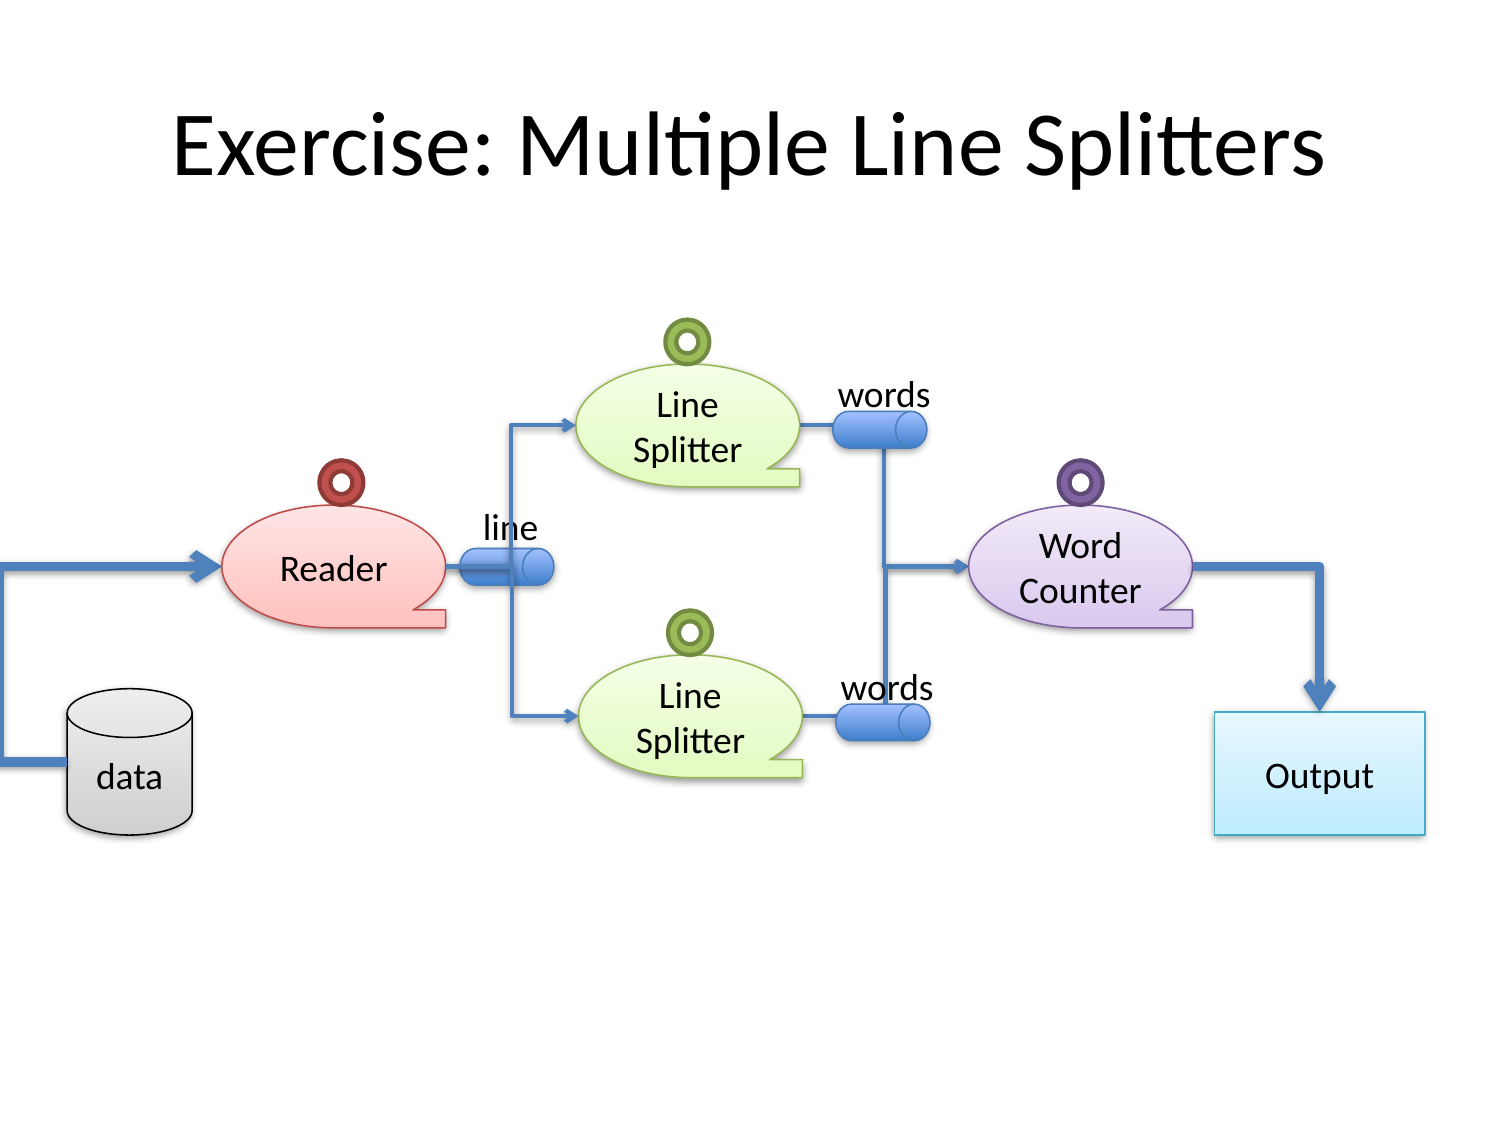

# Exercise: Multiple Line Splitters

Line
Splitter
words

line
Reader
Word
Counter

Line
Splitter
words
data

Output